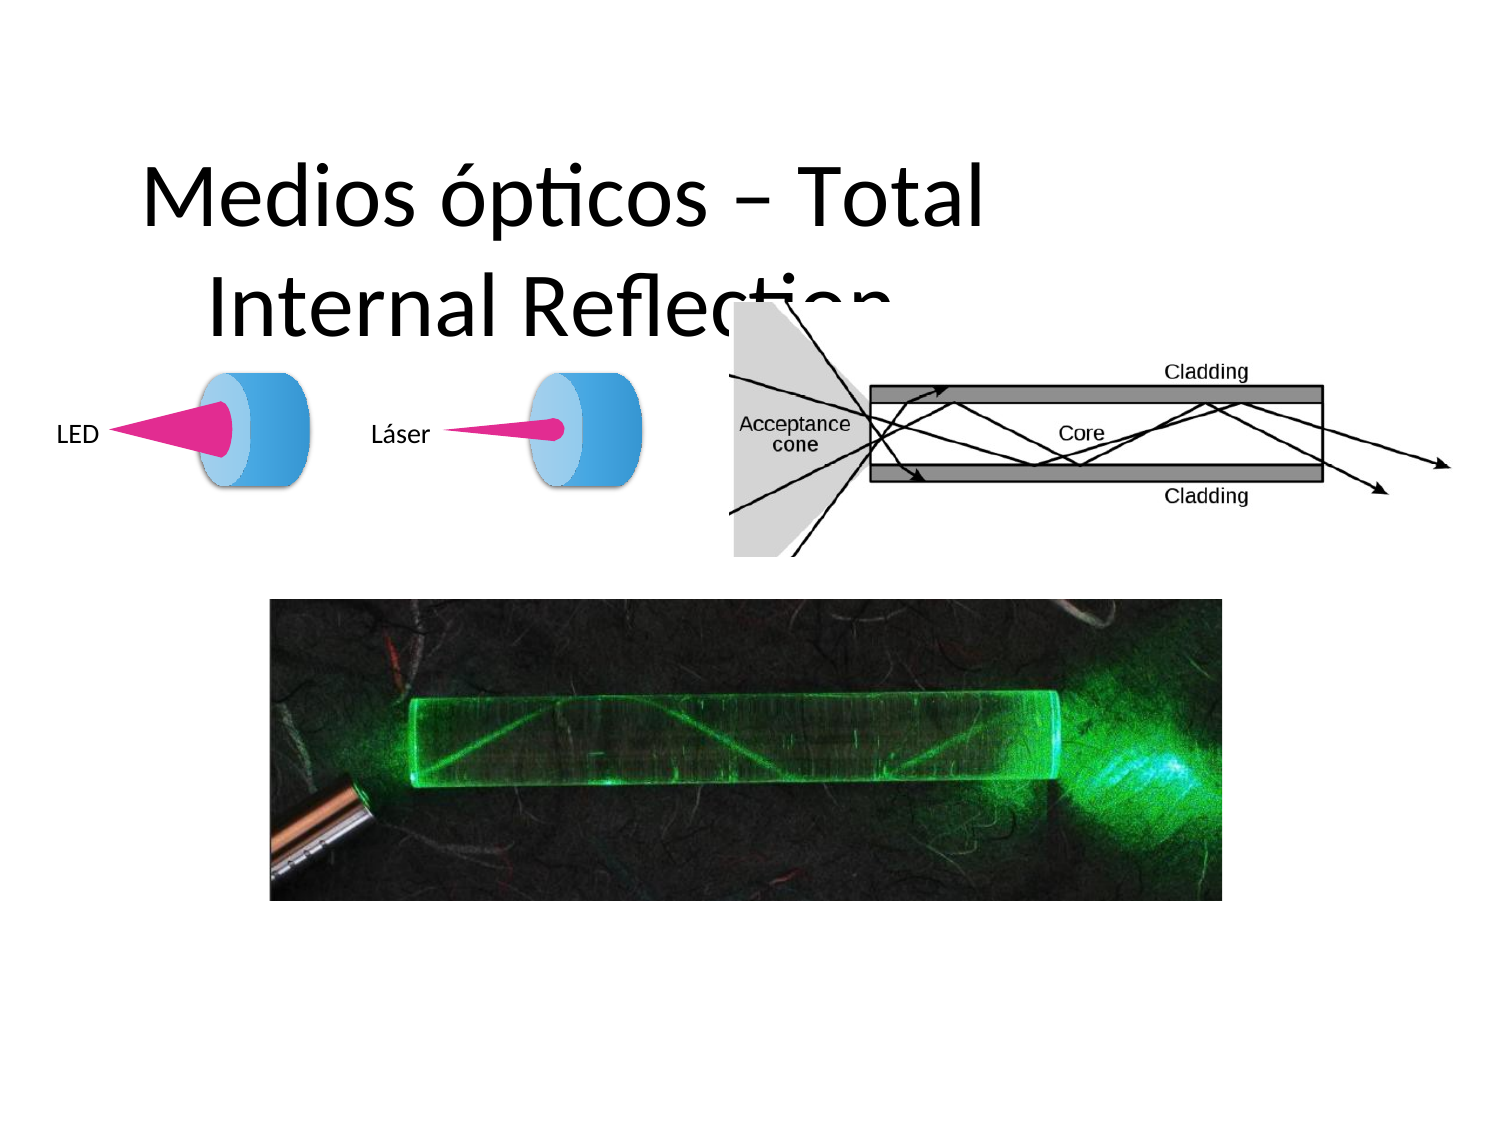

# Medios ópticos – Total Internal Reflection.

Láser
LED